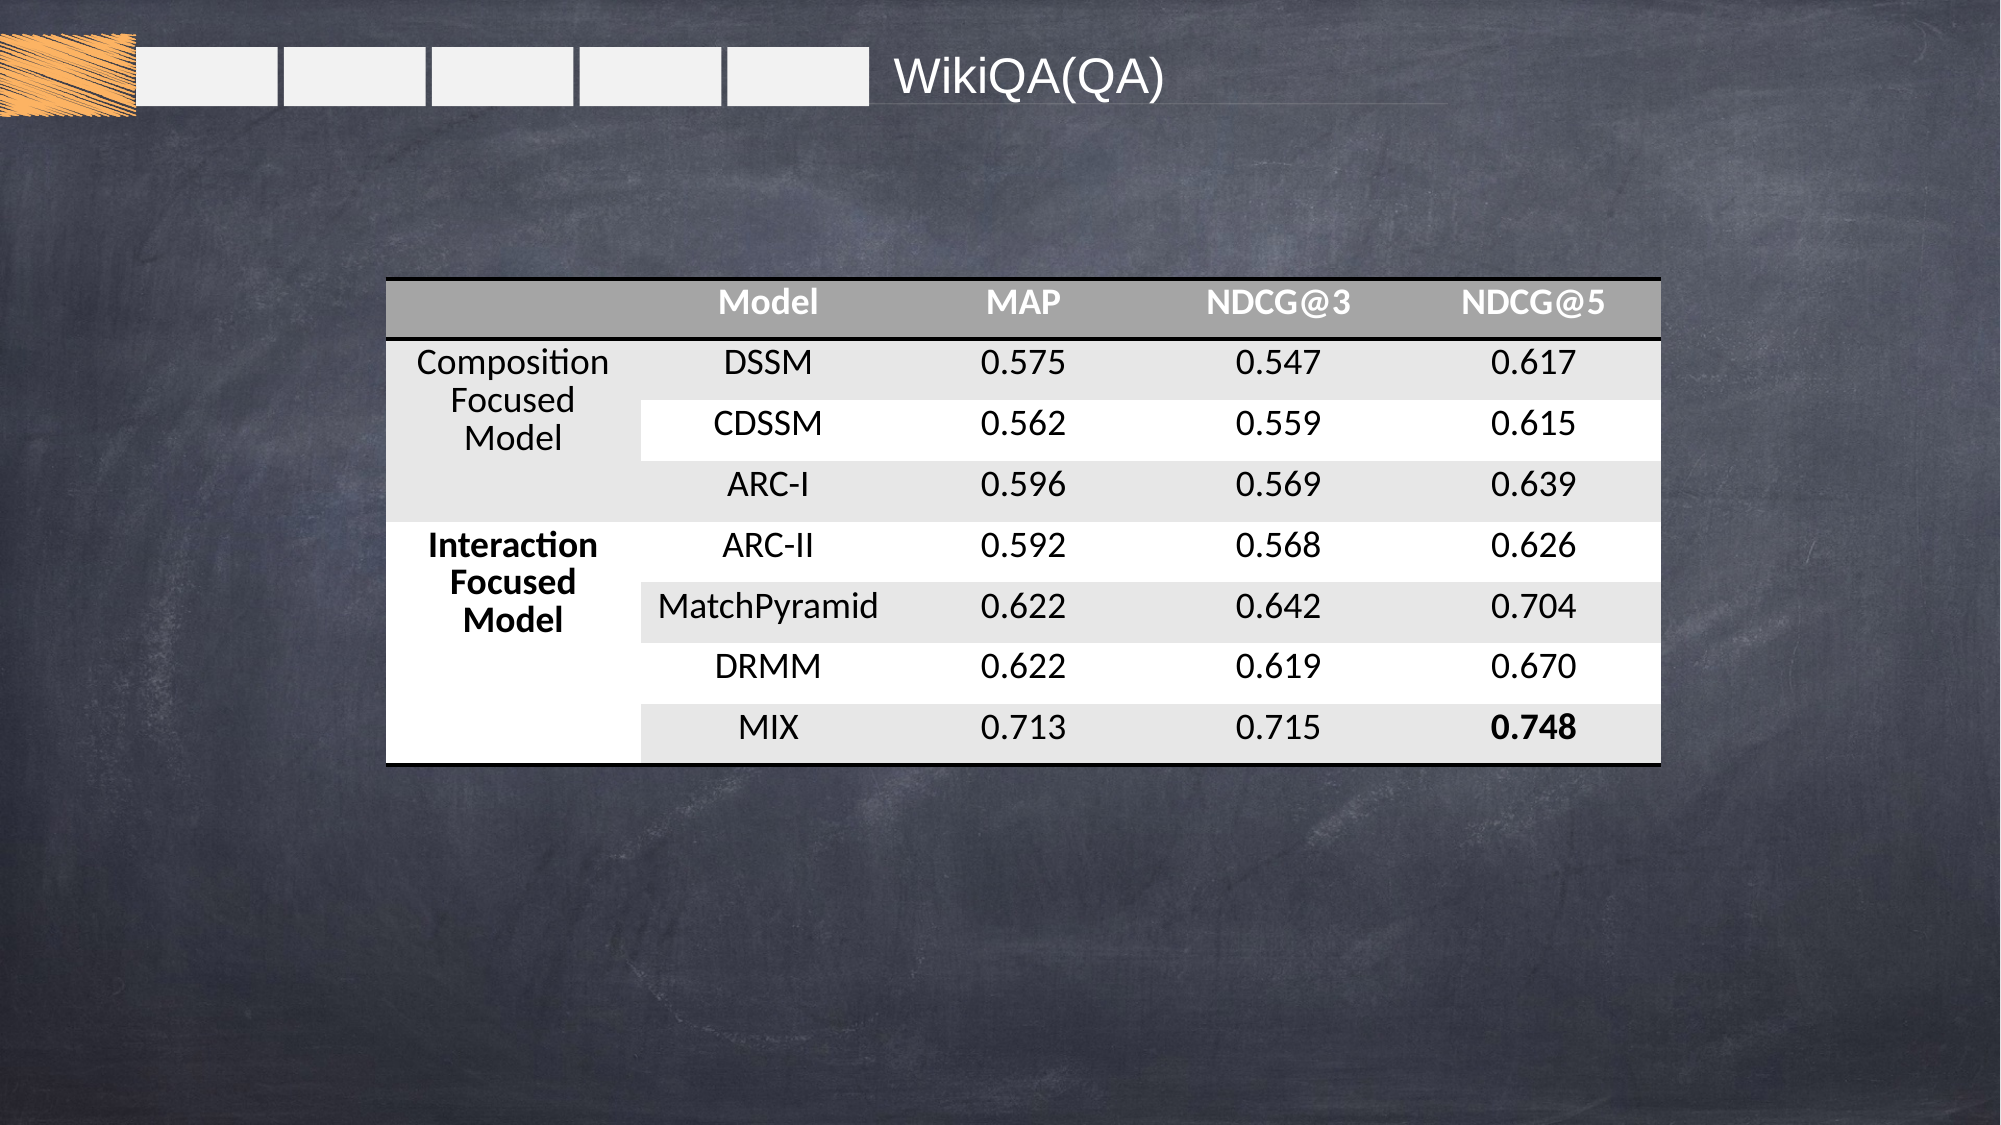

WikiQA(QA)

|  | Model | MAP | NDCG@3 | NDCG@5 |
| --- | --- | --- | --- | --- |
| Composition Focused Model | DSSM | 0.575 | 0.547 | 0.617 |
|  | CDSSM | 0.562 | 0.559 | 0.615 |
|  | ARC-I | 0.596 | 0.569 | 0.639 |
| Interaction Focused Model | ARC-II | 0.592 | 0.568 | 0.626 |
|  | MatchPyramid | 0.622 | 0.642 | 0.704 |
|  | DRMM | 0.622 | 0.619 | 0.670 |
|  | MIX | 0.713 | 0.715 | 0.748 |